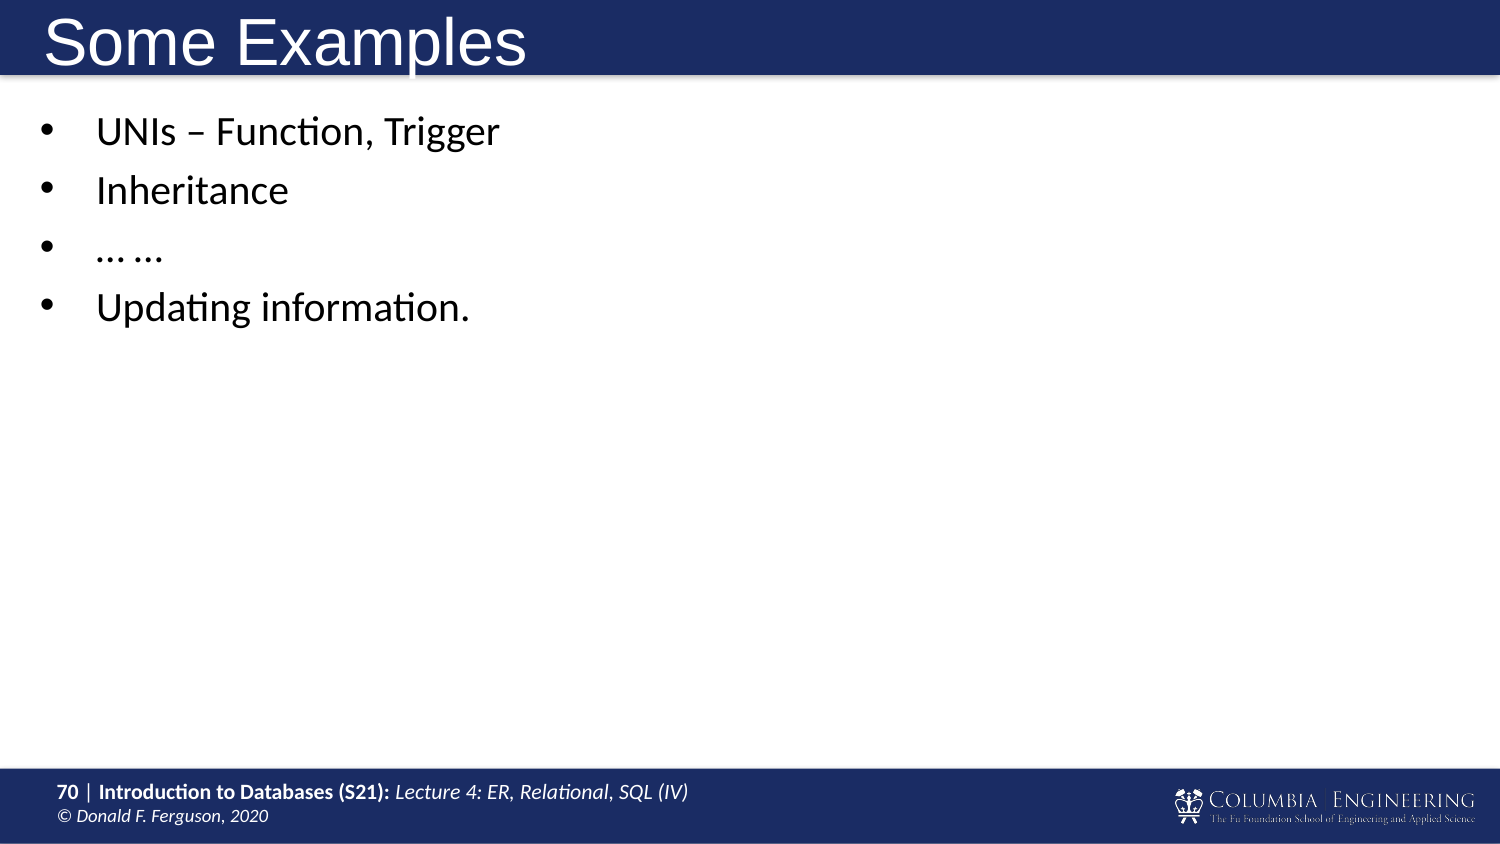

# Some Examples
UNIs – Function, Trigger
Inheritance
… …
Updating information.